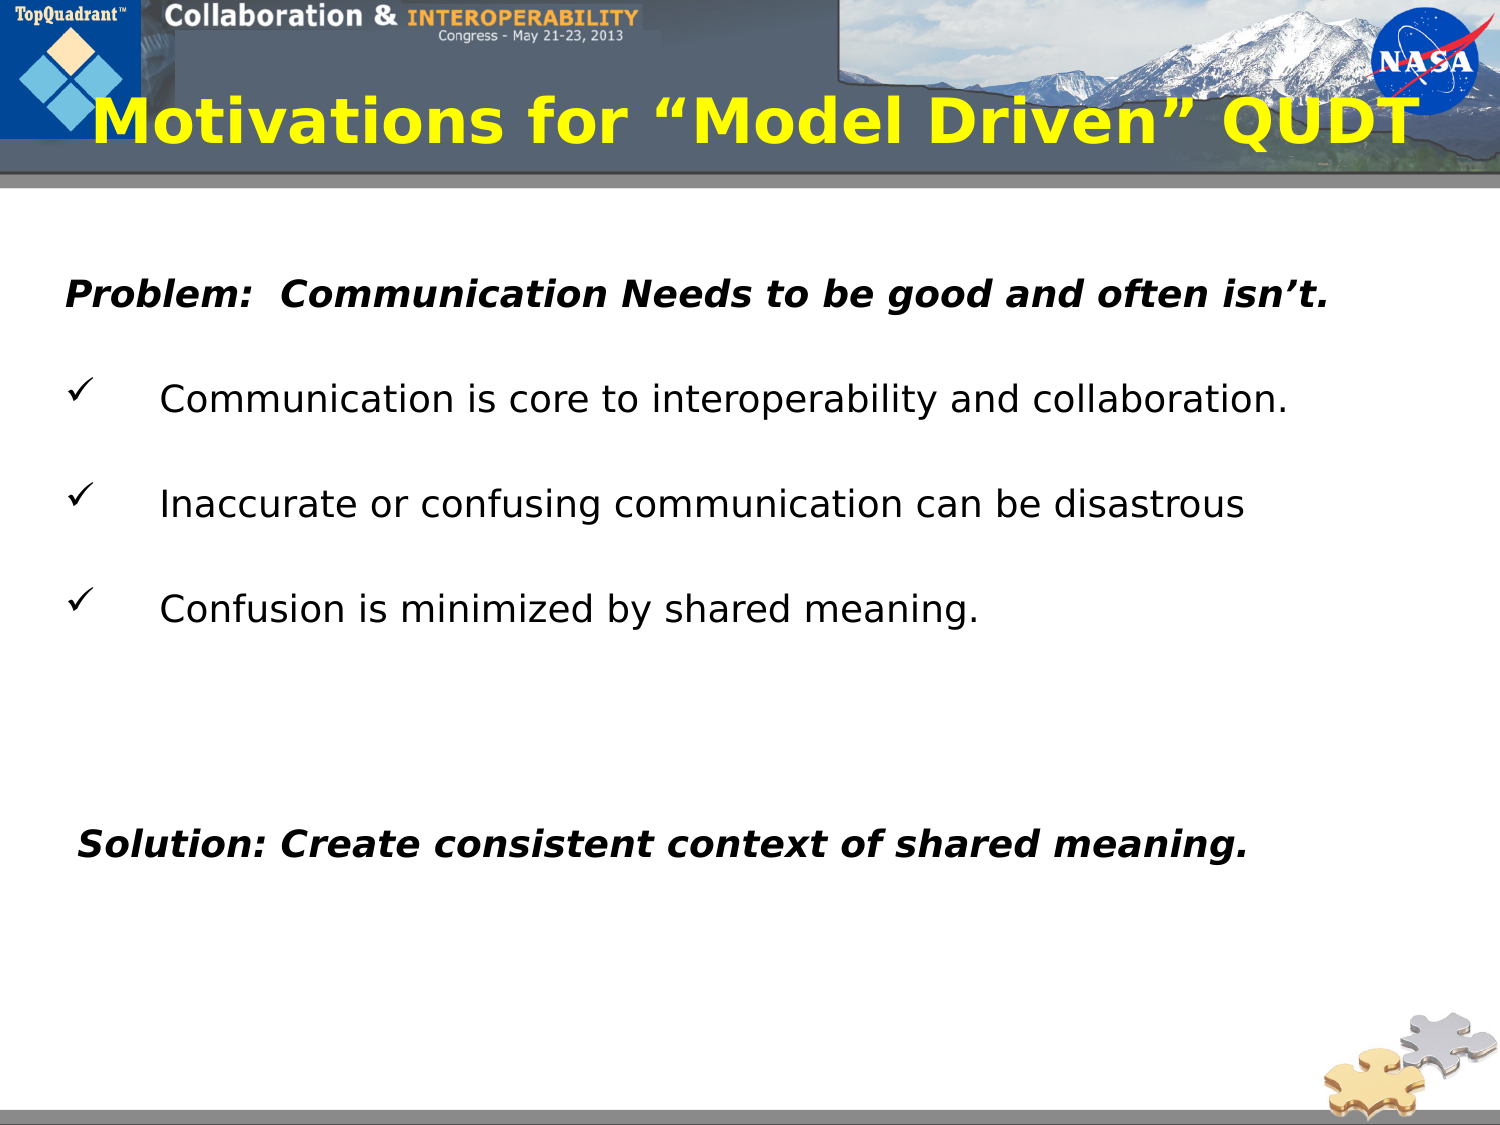

# Motivations for “Model Driven” QUDT
Problem:  Communication Needs to be good and often isn’t.

Communication is core to interoperability and collaboration.

Inaccurate or confusing communication can be disastrous

Confusion is minimized by shared meaning.
Solution: Create consistent context of shared meaning.